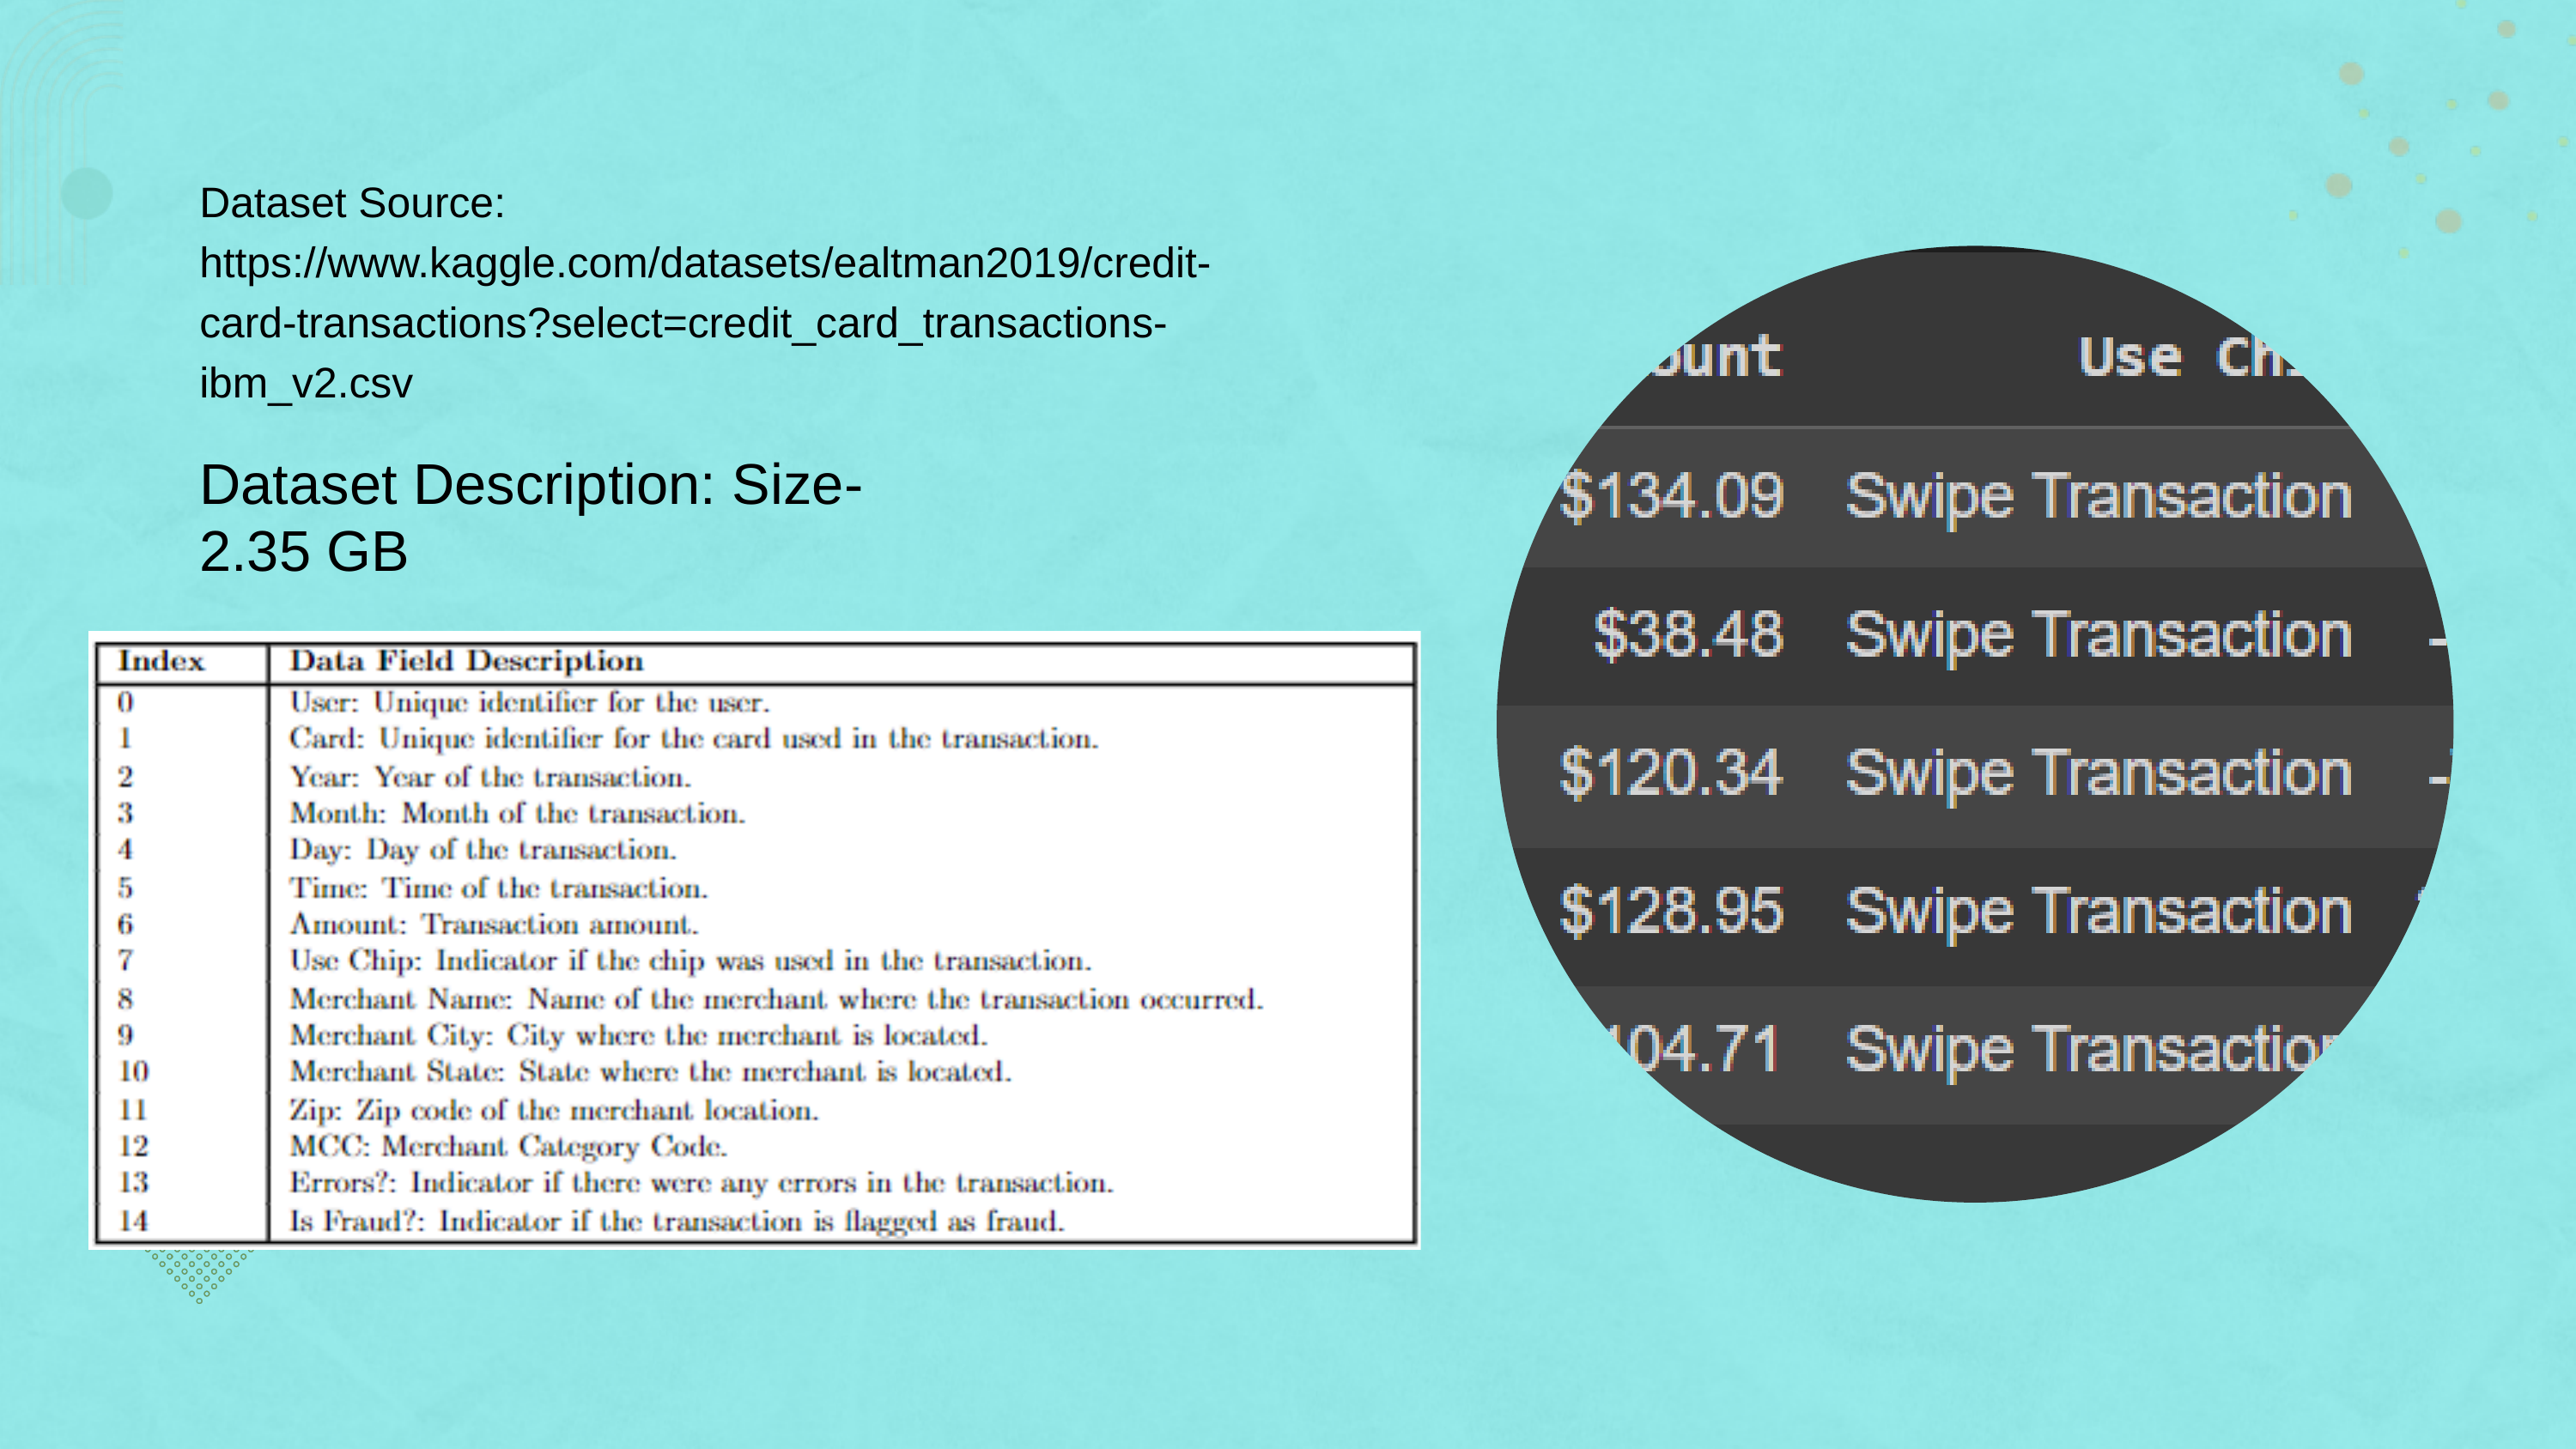

Dataset Source:
https://www.kaggle.com/datasets/ealtman2019/credit-card-transactions?select=credit_card_transactions-ibm_v2.csv

Dataset Description: Size- 2.35 GB